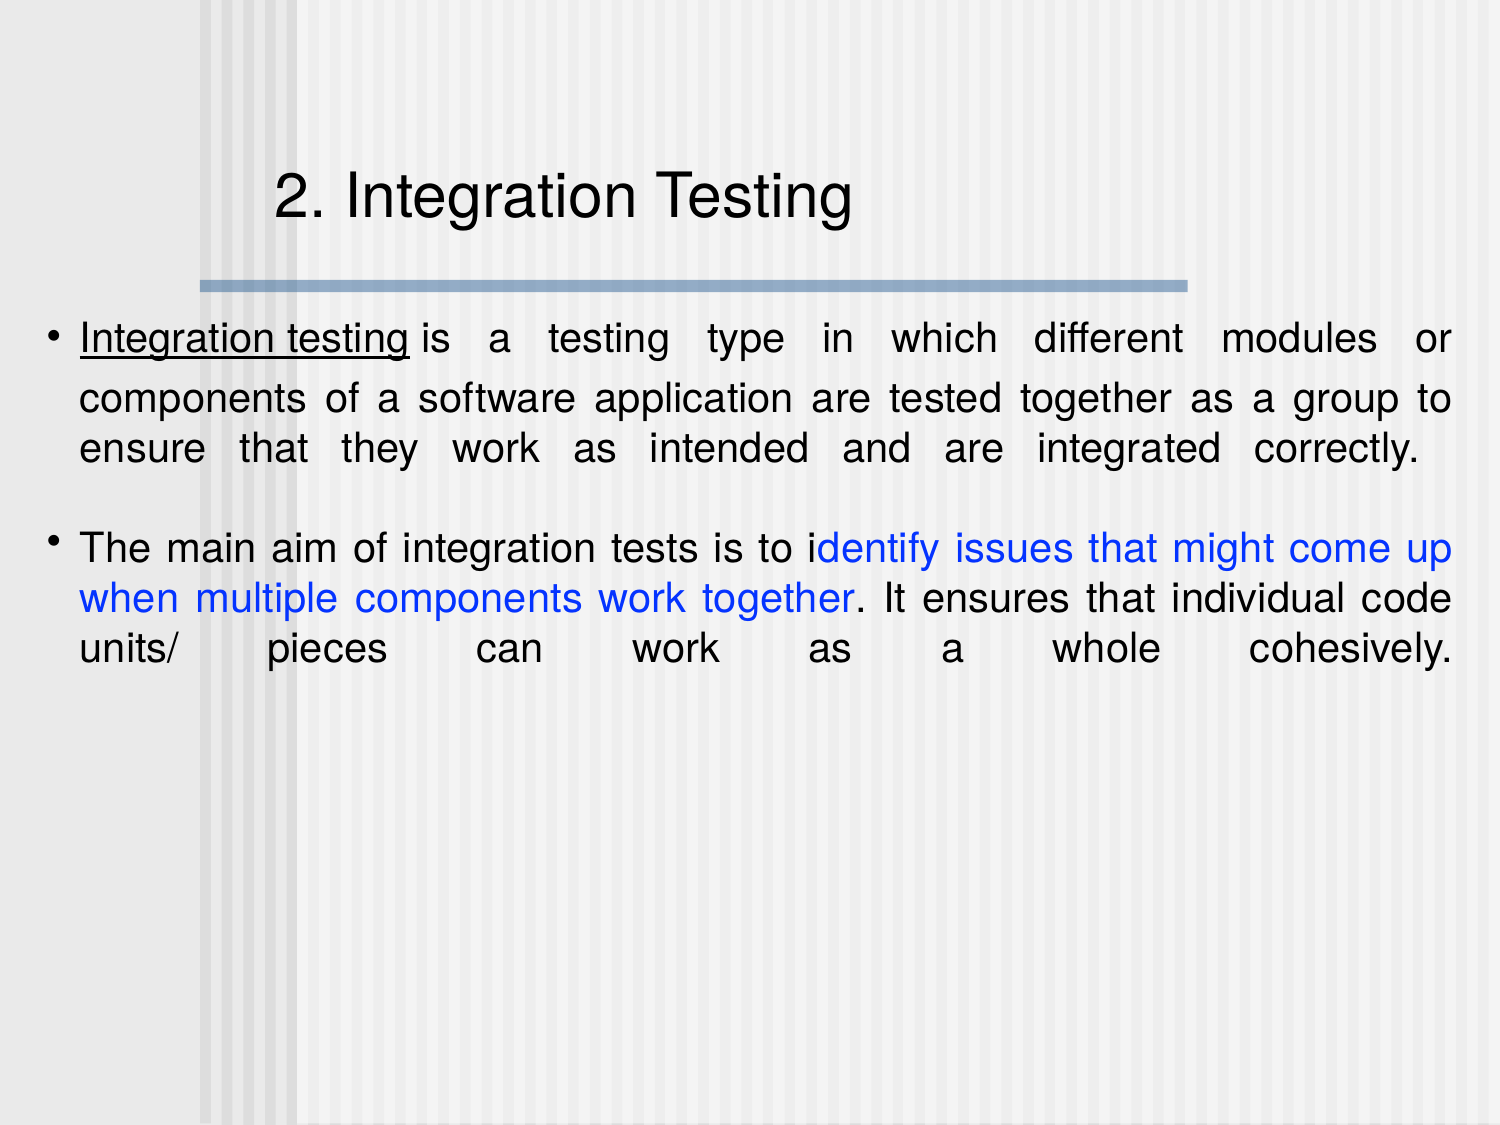

2. Integration Testing
Integration testing is a testing type in which different modules or components of a software application are tested together as a group to ensure that they work as intended and are integrated correctly.
The main aim of integration tests is to identify issues that might come up when multiple components work together. It ensures that individual code units/ pieces can work as a whole cohesively.
45